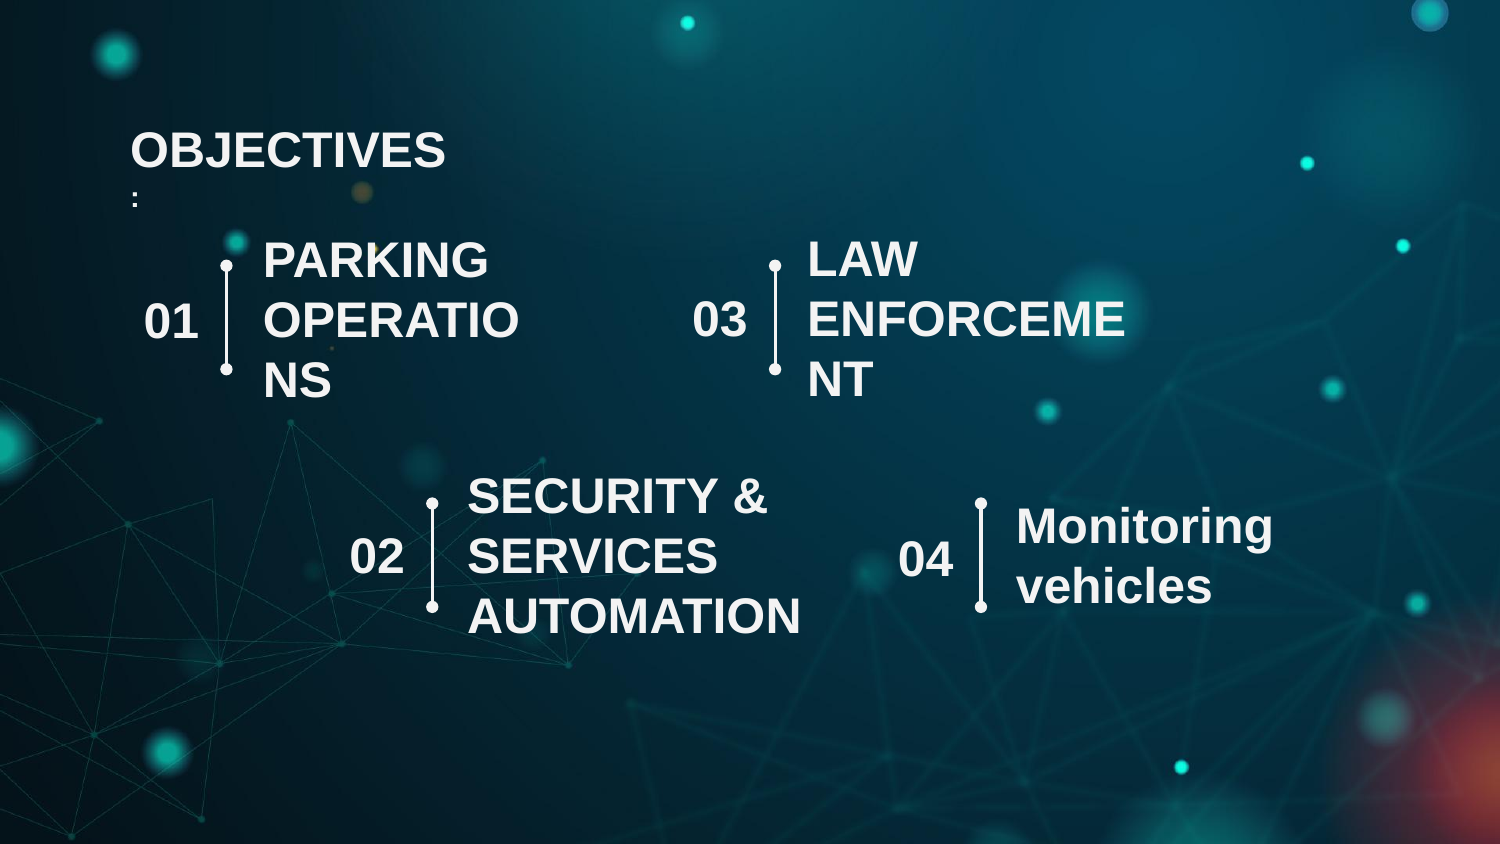

OBJECTIVES:
LAW ENFORCEMENT
# PARKING OPERATIONS
03
01
SECURITY & SERVICES AUTOMATION
Monitoring vehicles
02
04